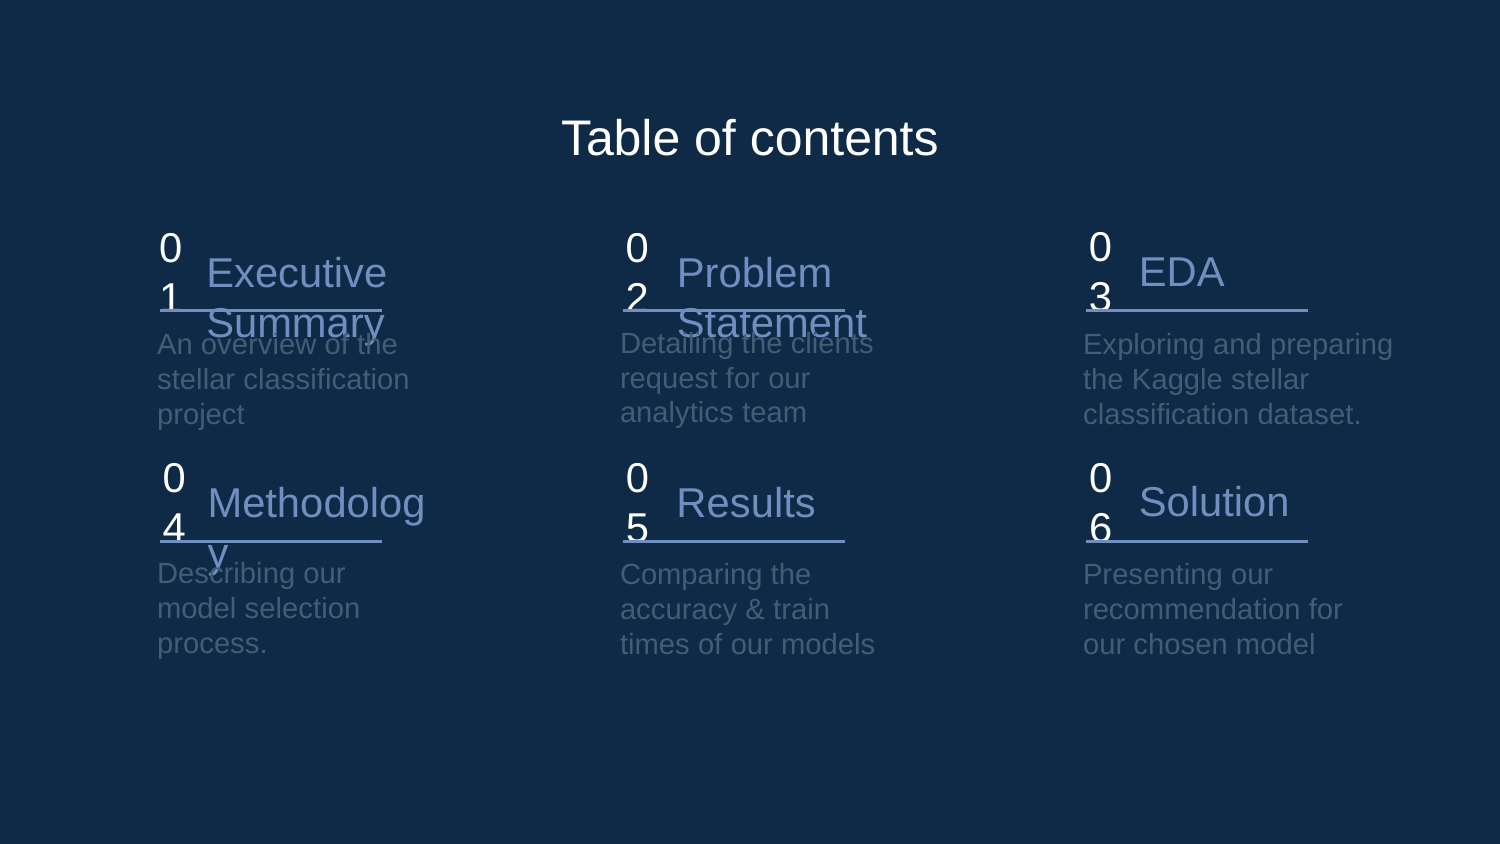

Table of contents
03
EDA
# 01
02
Executive Summary
Problem Statement
Detailing the clients request for our analytics team
An overview of the stellar classification project
Exploring and preparing the Kaggle stellar classification dataset.
06
05
Solution
04
Methodology
Results
Describing our model selection process.
Comparing the accuracy & train times of our models
Presenting our recommendation for our chosen model